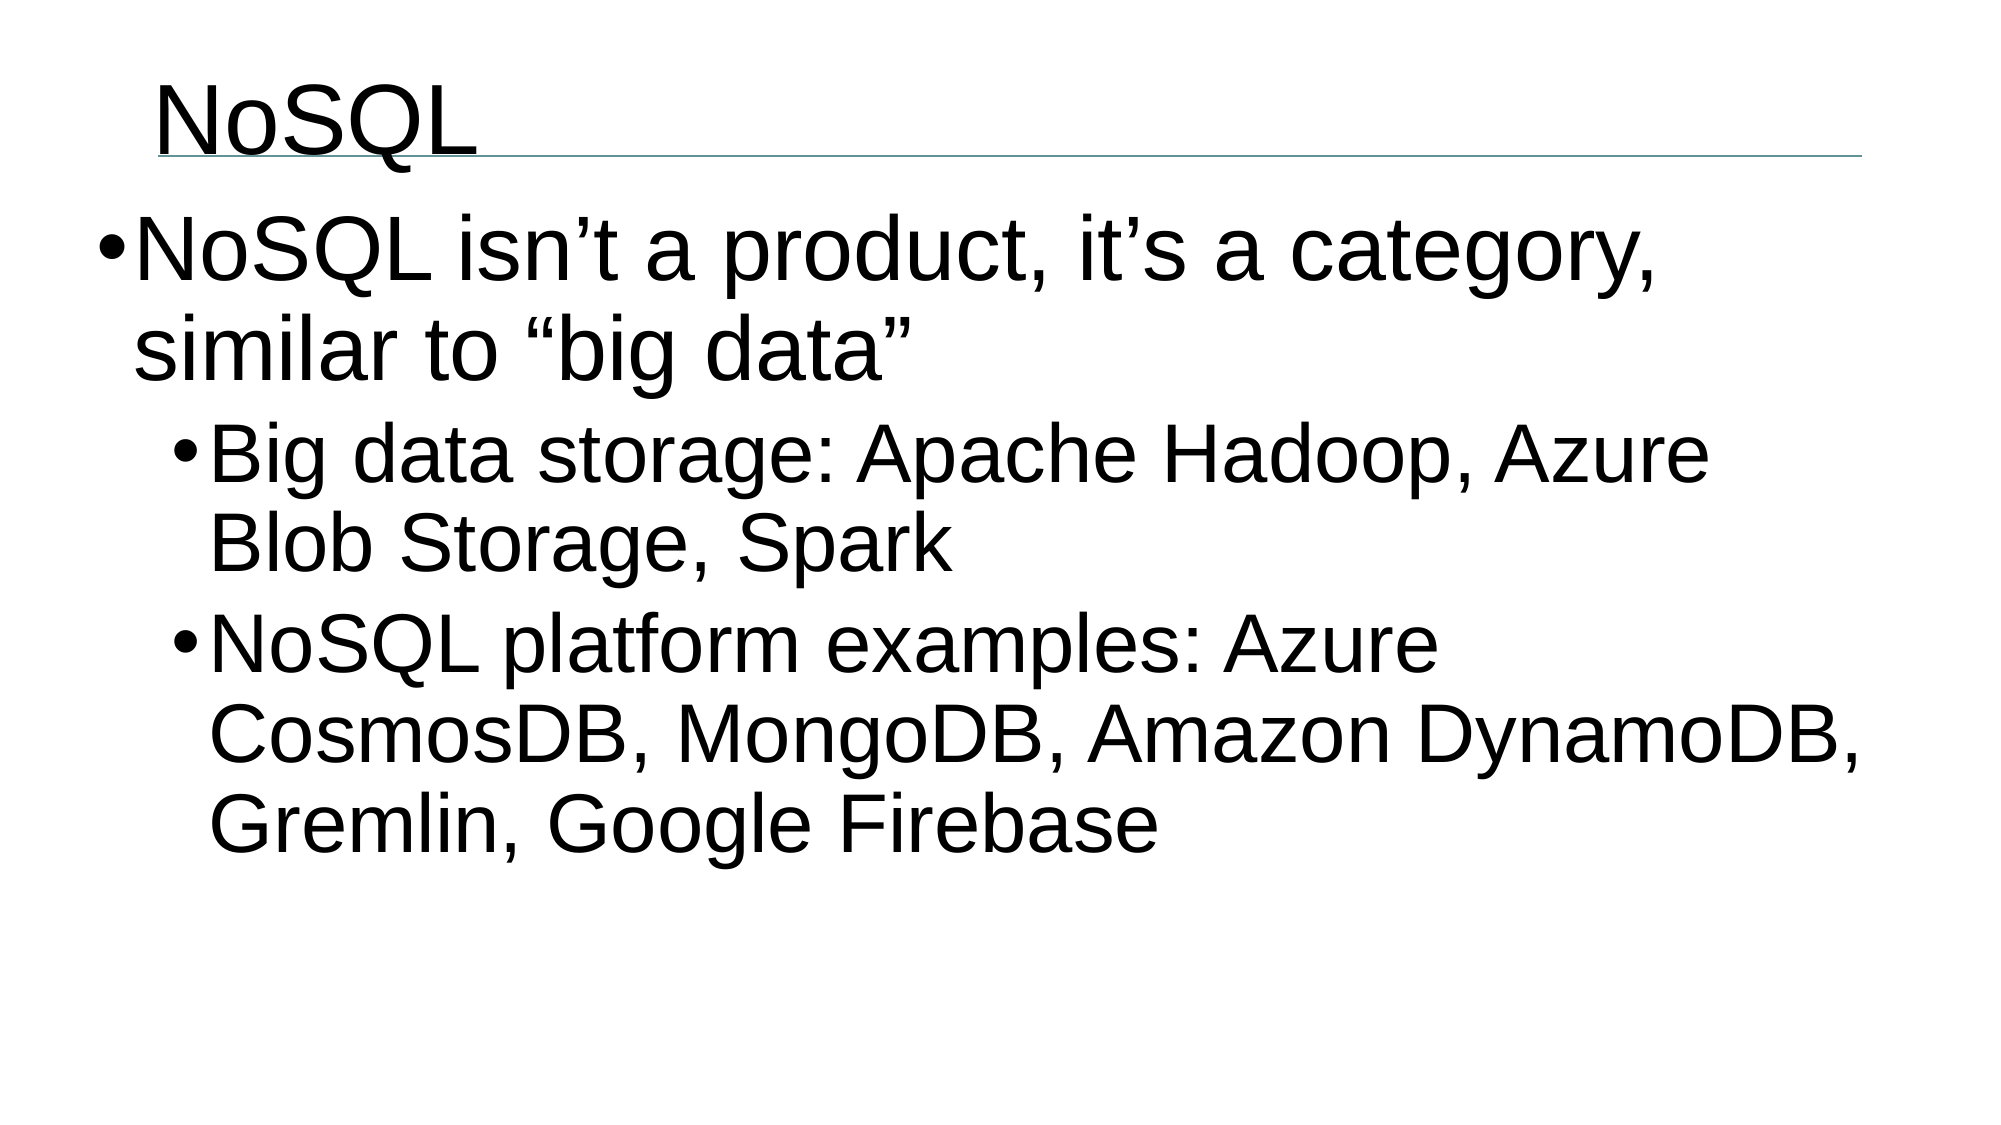

# NoSQL
NoSQL isn’t a product, it’s a category, similar to “big data”
Big data storage: Apache Hadoop, Azure Blob Storage, Spark
NoSQL platform examples: Azure CosmosDB, MongoDB, Amazon DynamoDB, Gremlin, Google Firebase